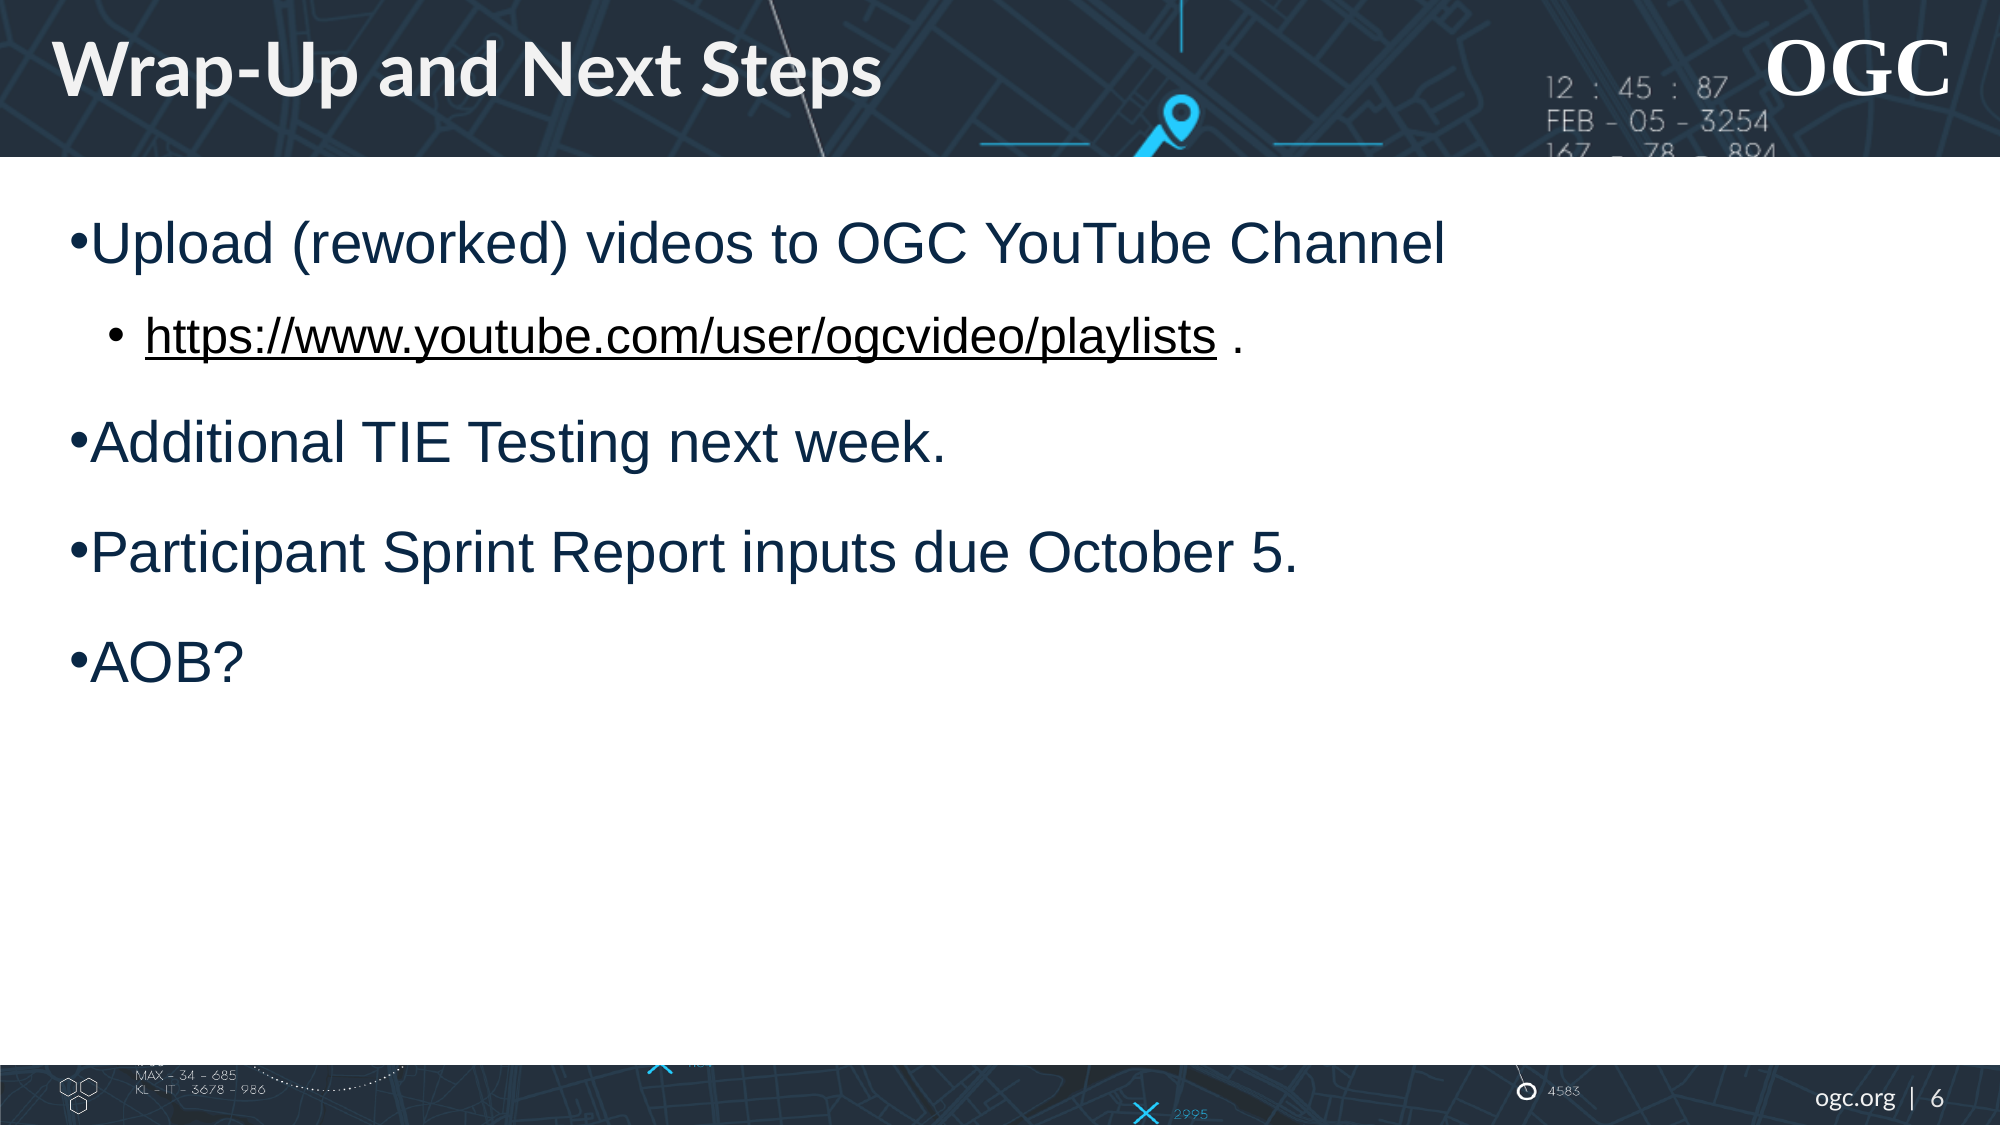

# Wrap-Up and Next Steps
Upload (reworked) videos to OGC YouTube Channel
https://www.youtube.com/user/ogcvideo/playlists .
Additional TIE Testing next week.
Participant Sprint Report inputs due October 5.
AOB?
6